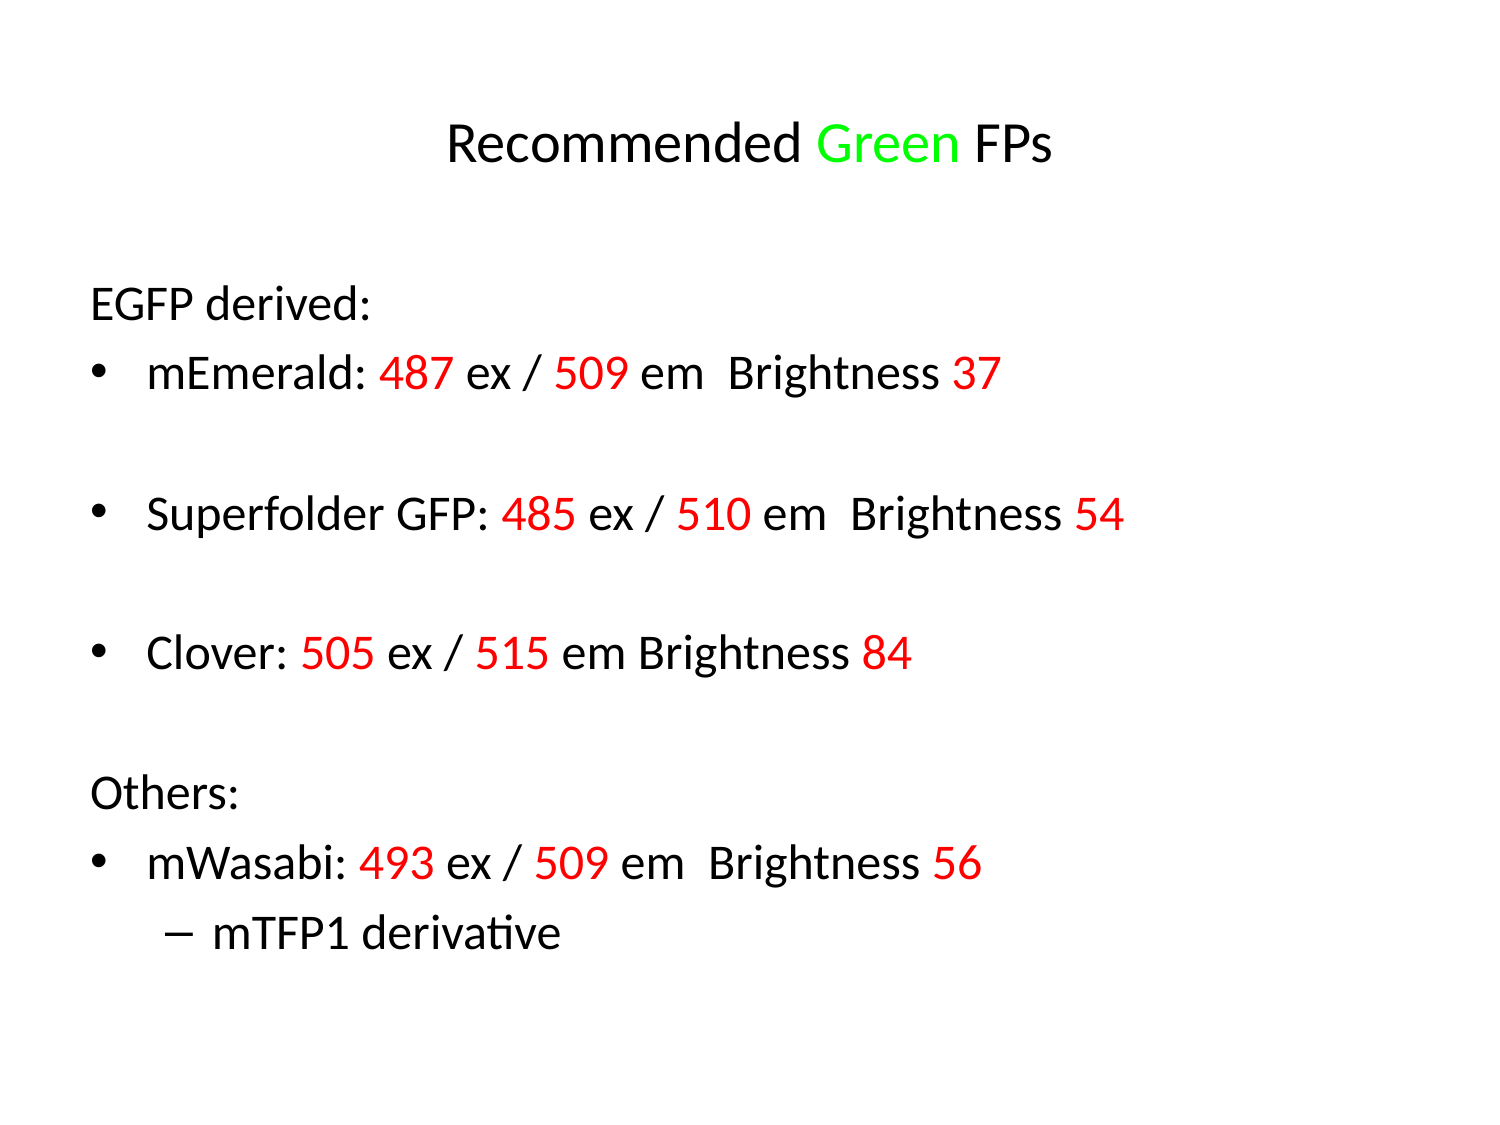

# Recommended Green FPs
EGFP derived:
mEmerald: 487 ex / 509 em  Brightness 37

Superfolder GFP: 485 ex / 510 em  Brightness 54

Clover: 505 ex / 515 em Brightness 84

Others:
mWasabi: 493 ex / 509 em  Brightness 56
mTFP1 derivative